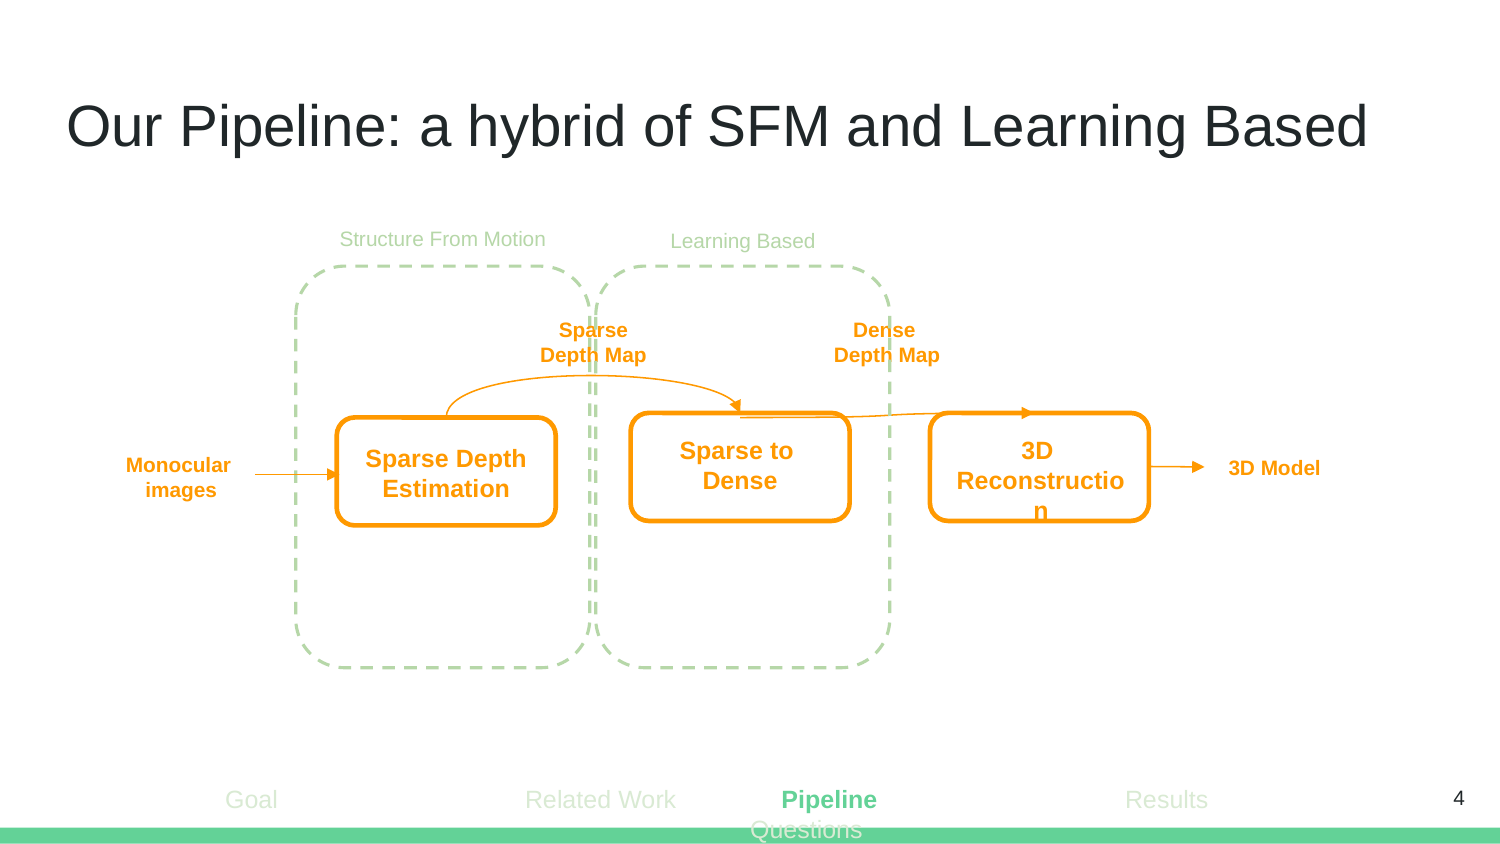

# Our Pipeline: a hybrid of SFM and Learning Based

Structure From Motion
Learning Based

Sparse
Depth Map

Dense
Depth Map

Sparse to
Dense

3D
Reconstruction

Sparse Depth Estimation
Monocular
images
3D Model
4
Goal		Related Work               Pipeline		Results		Questions